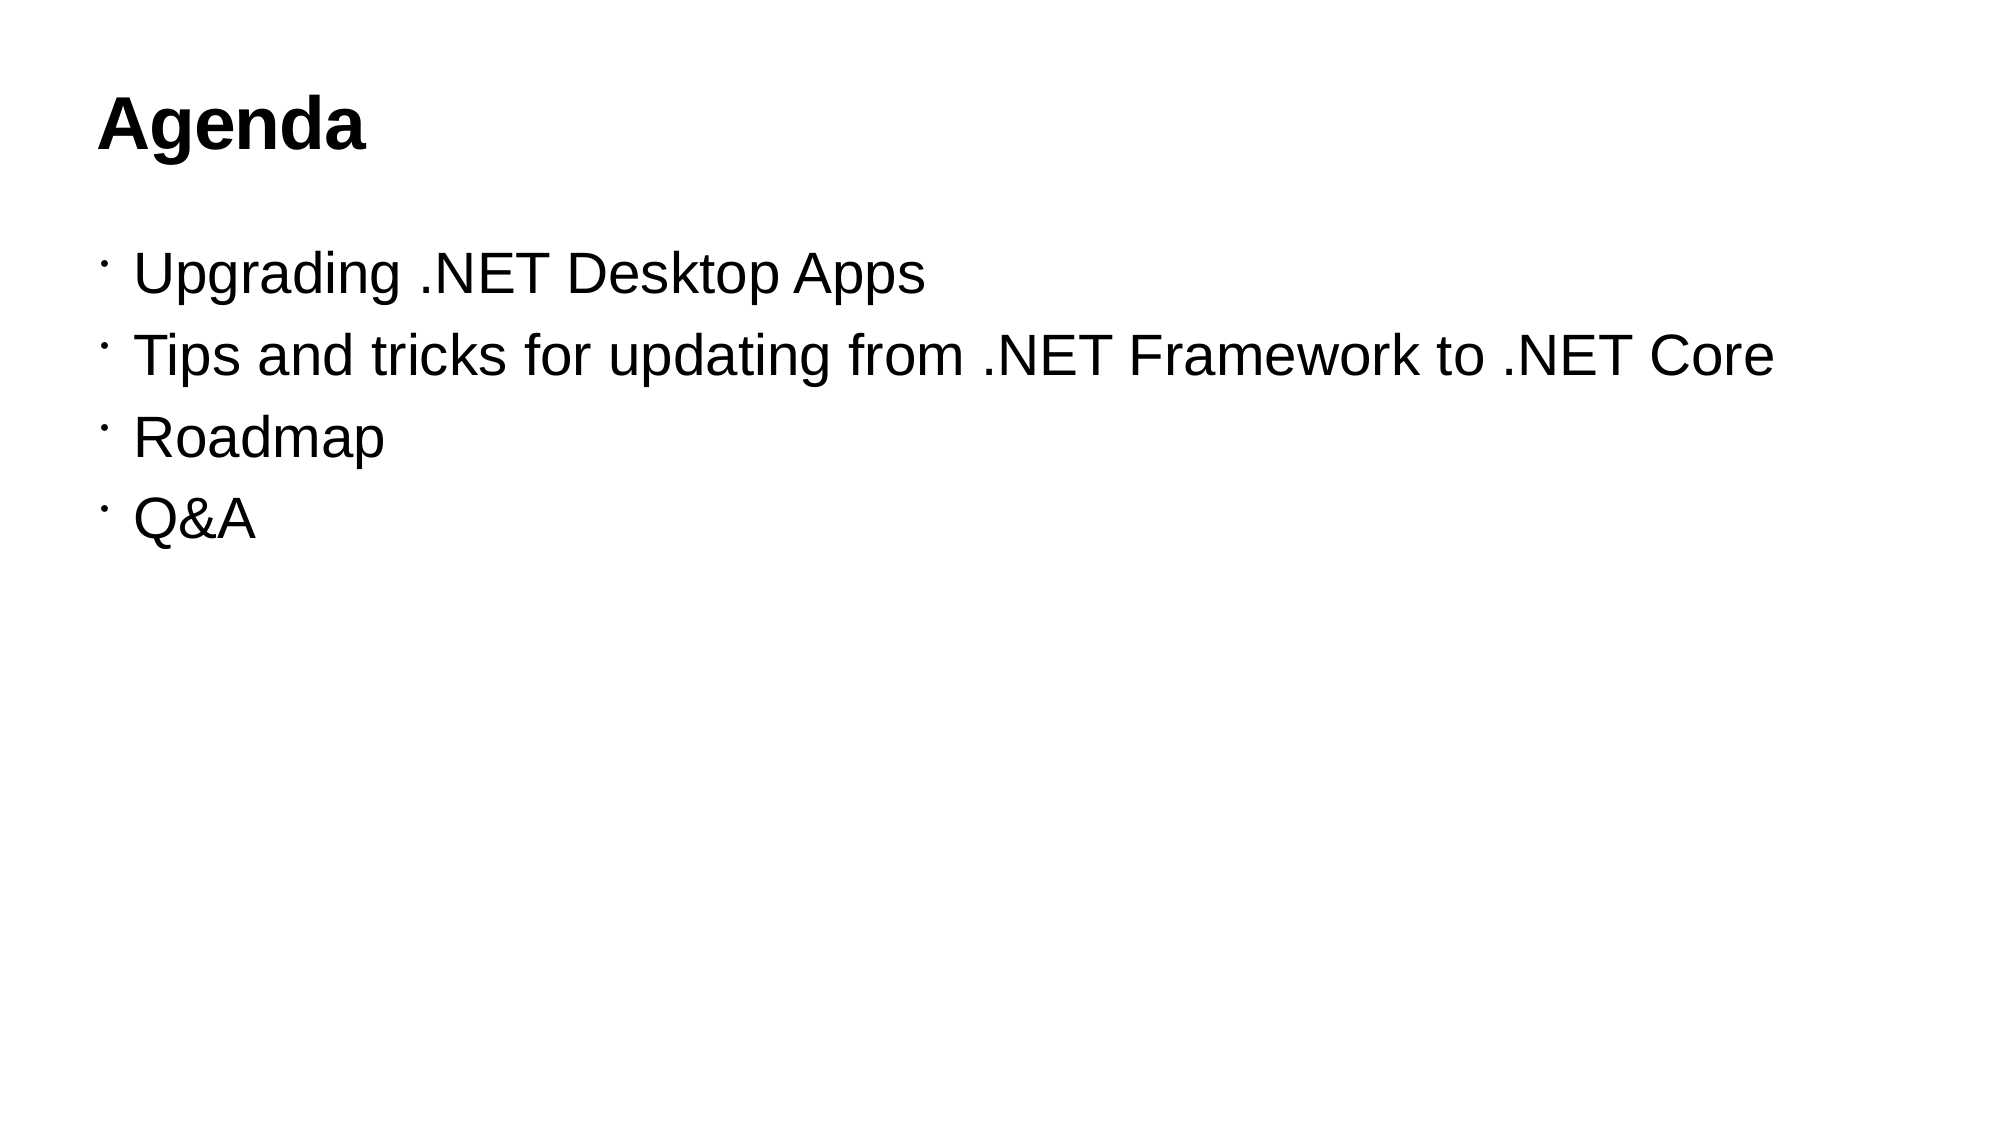

# Agenda
Upgrading .NET Desktop Apps
Tips and tricks for updating from .NET Framework to .NET Core
Roadmap
Q&A